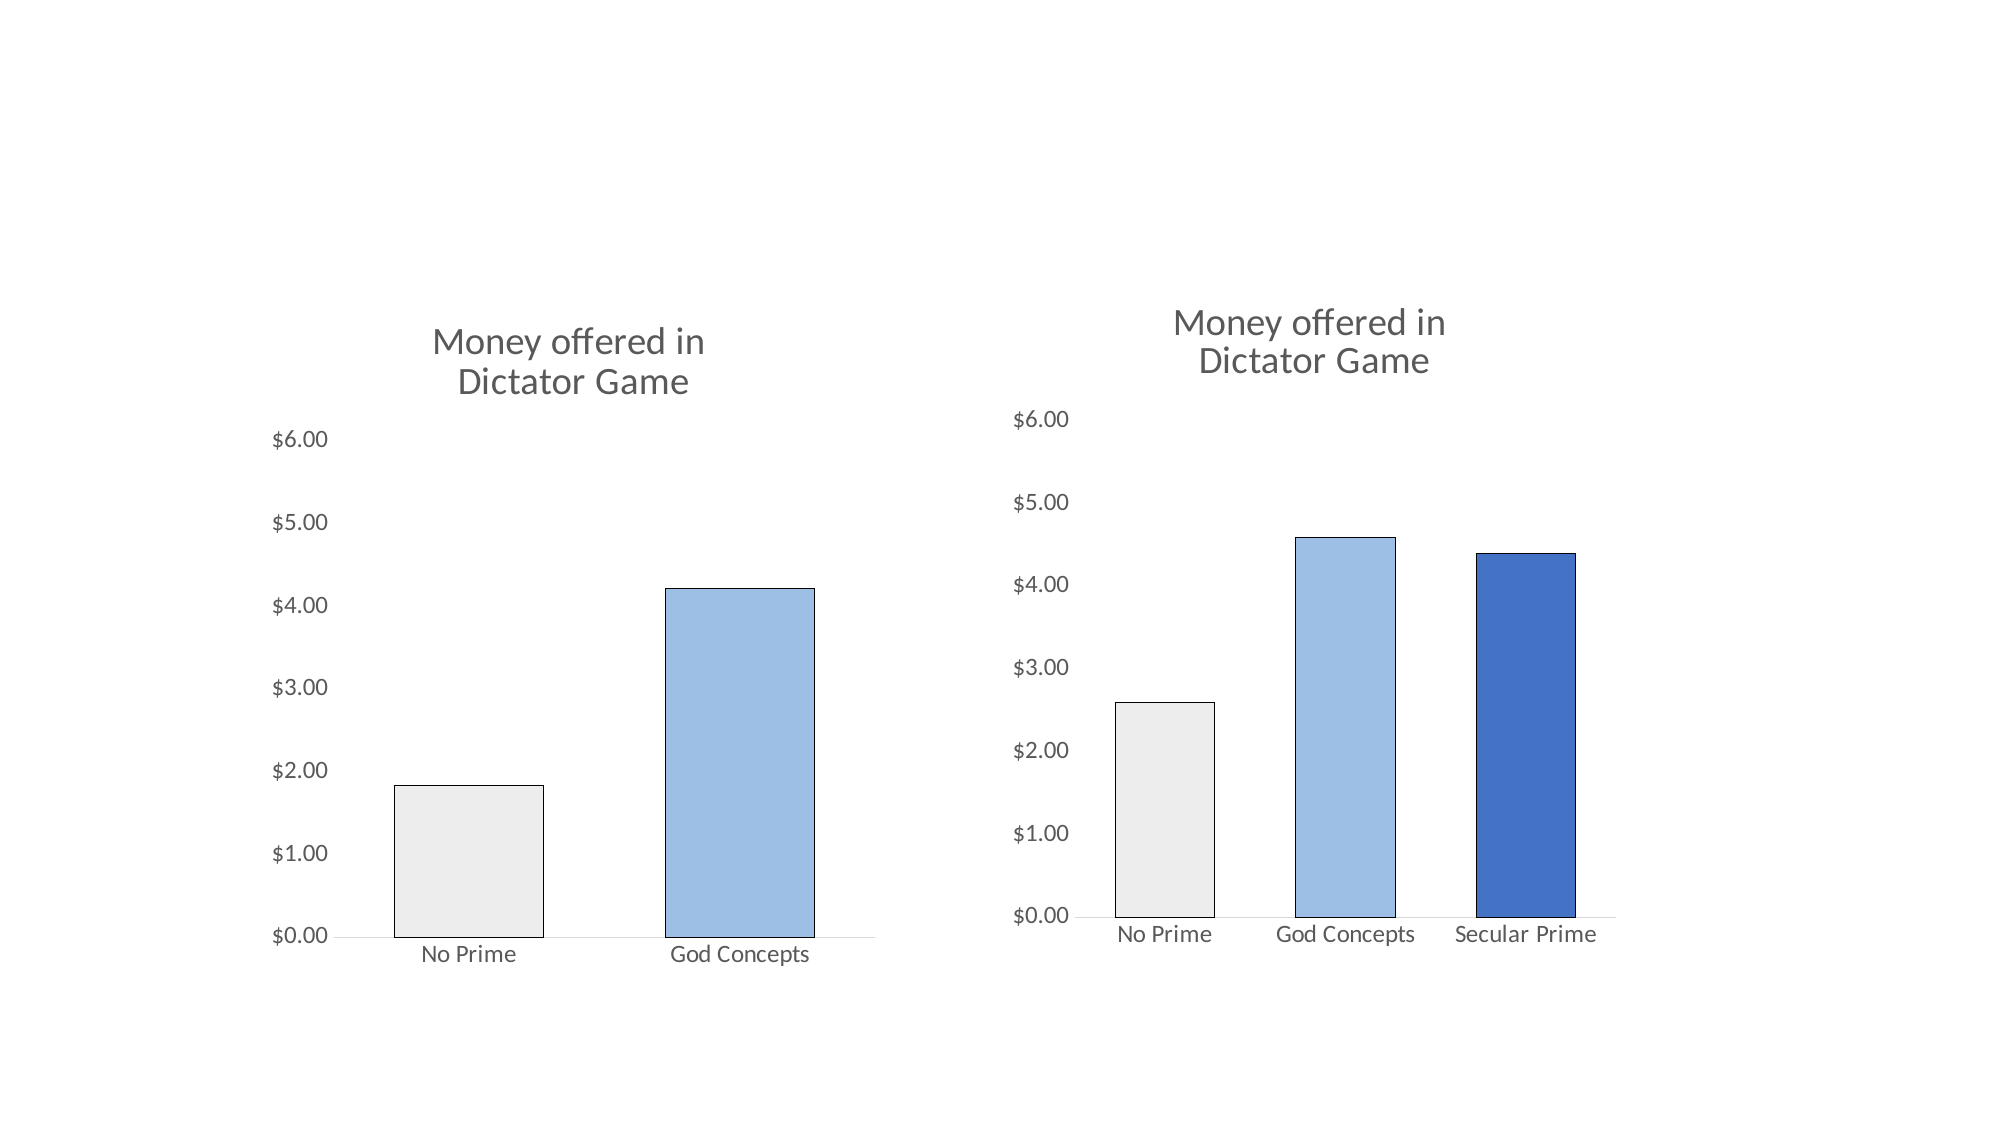

### Chart: Money offered in
Dictator Game

| Category | Column1 |
|---|---|
| No Prime | 2.6 |
| God Concepts | 4.6 |
| Secular Prime | 4.4 |

### Chart: Money offered in
Dictator Game

| Category | Column1 |
|---|---|
| No Prime | 1.84 |
| God Concepts | 4.22 |